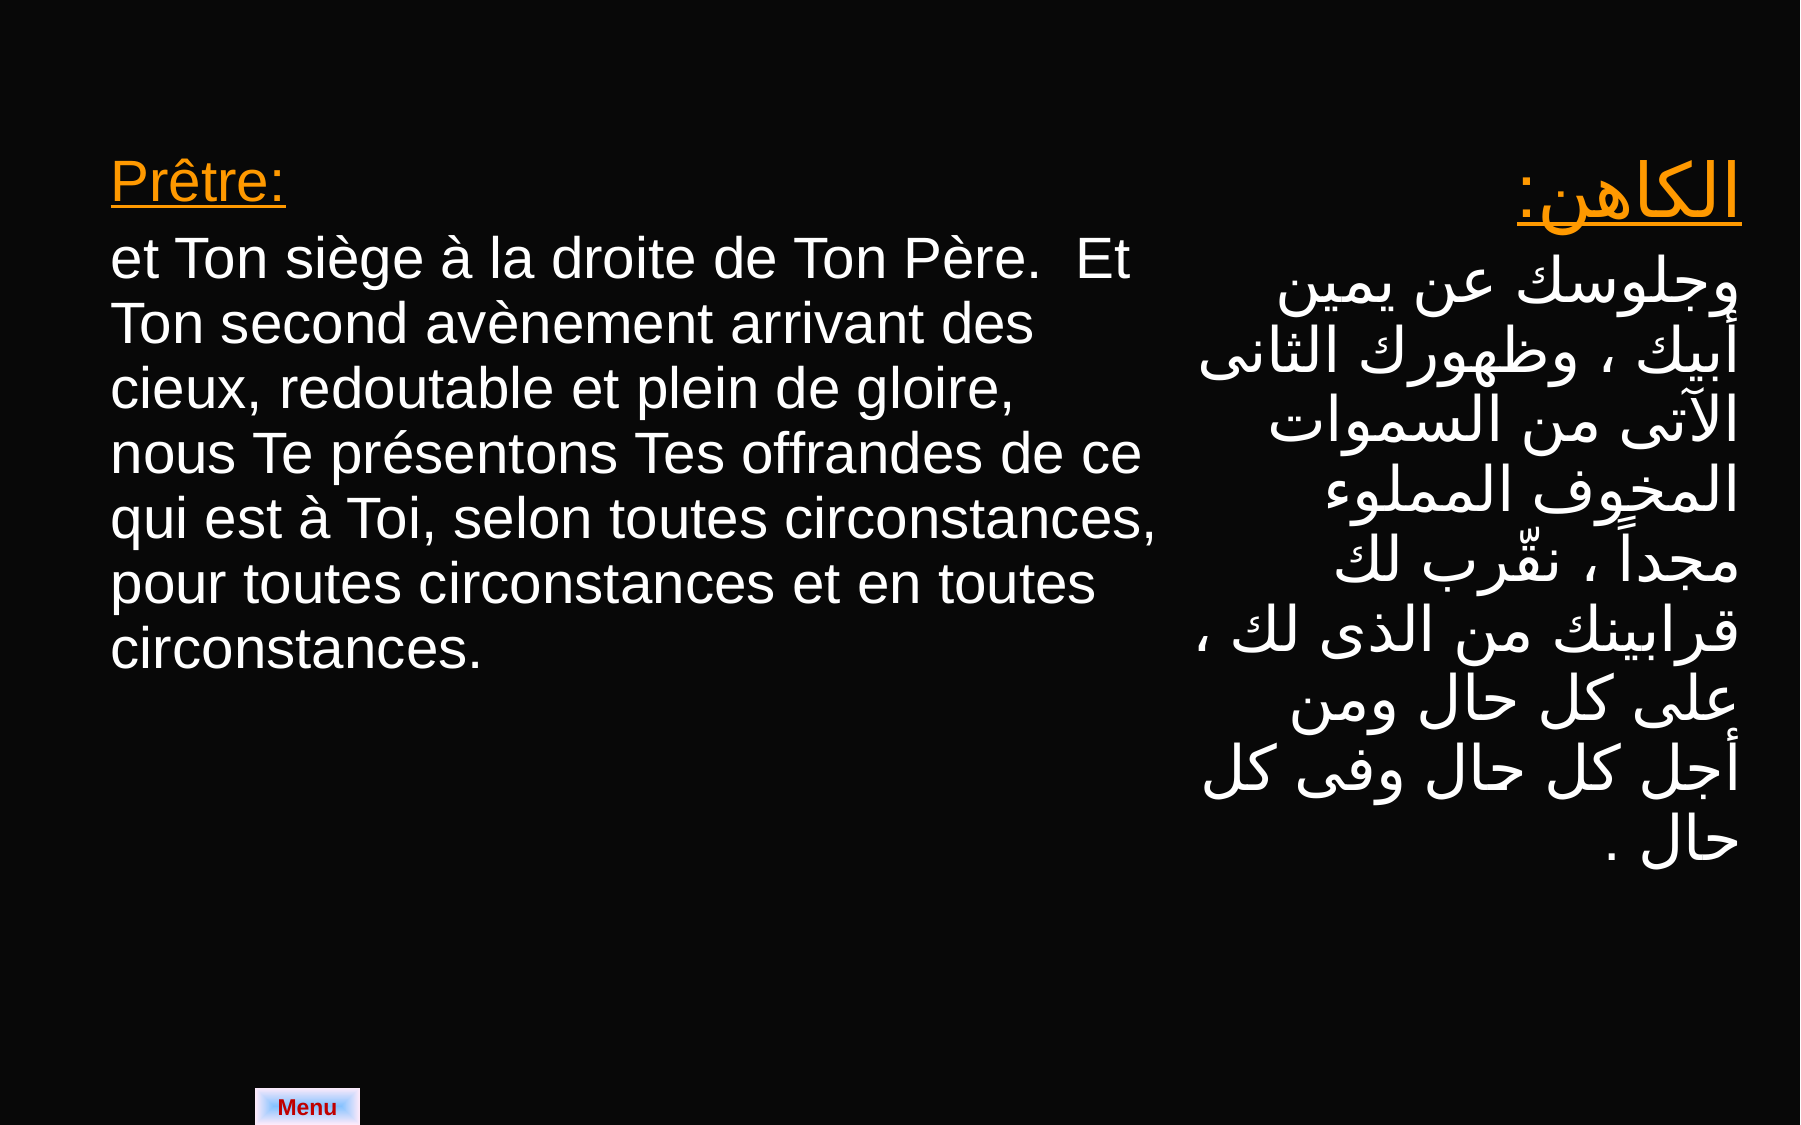

| Prêtre: et Ton siège à la droite de Ton Père. Et Ton second avènement arrivant des cieux, redoutable et plein de gloire, nous Te présentons Tes offrandes de ce qui est à Toi, selon toutes circonstances, pour toutes circonstances et en toutes circonstances. | الكاهن: وجلوسك عن يمين أبيك ، وظهورك الثانى الآتى من السموات المخوف المملوء مجداً ، نقّرب لك قرابينك من الذى لك ، على كل حال ومن أجل كل حال وفى كل حال . |
| --- | --- |

Menu